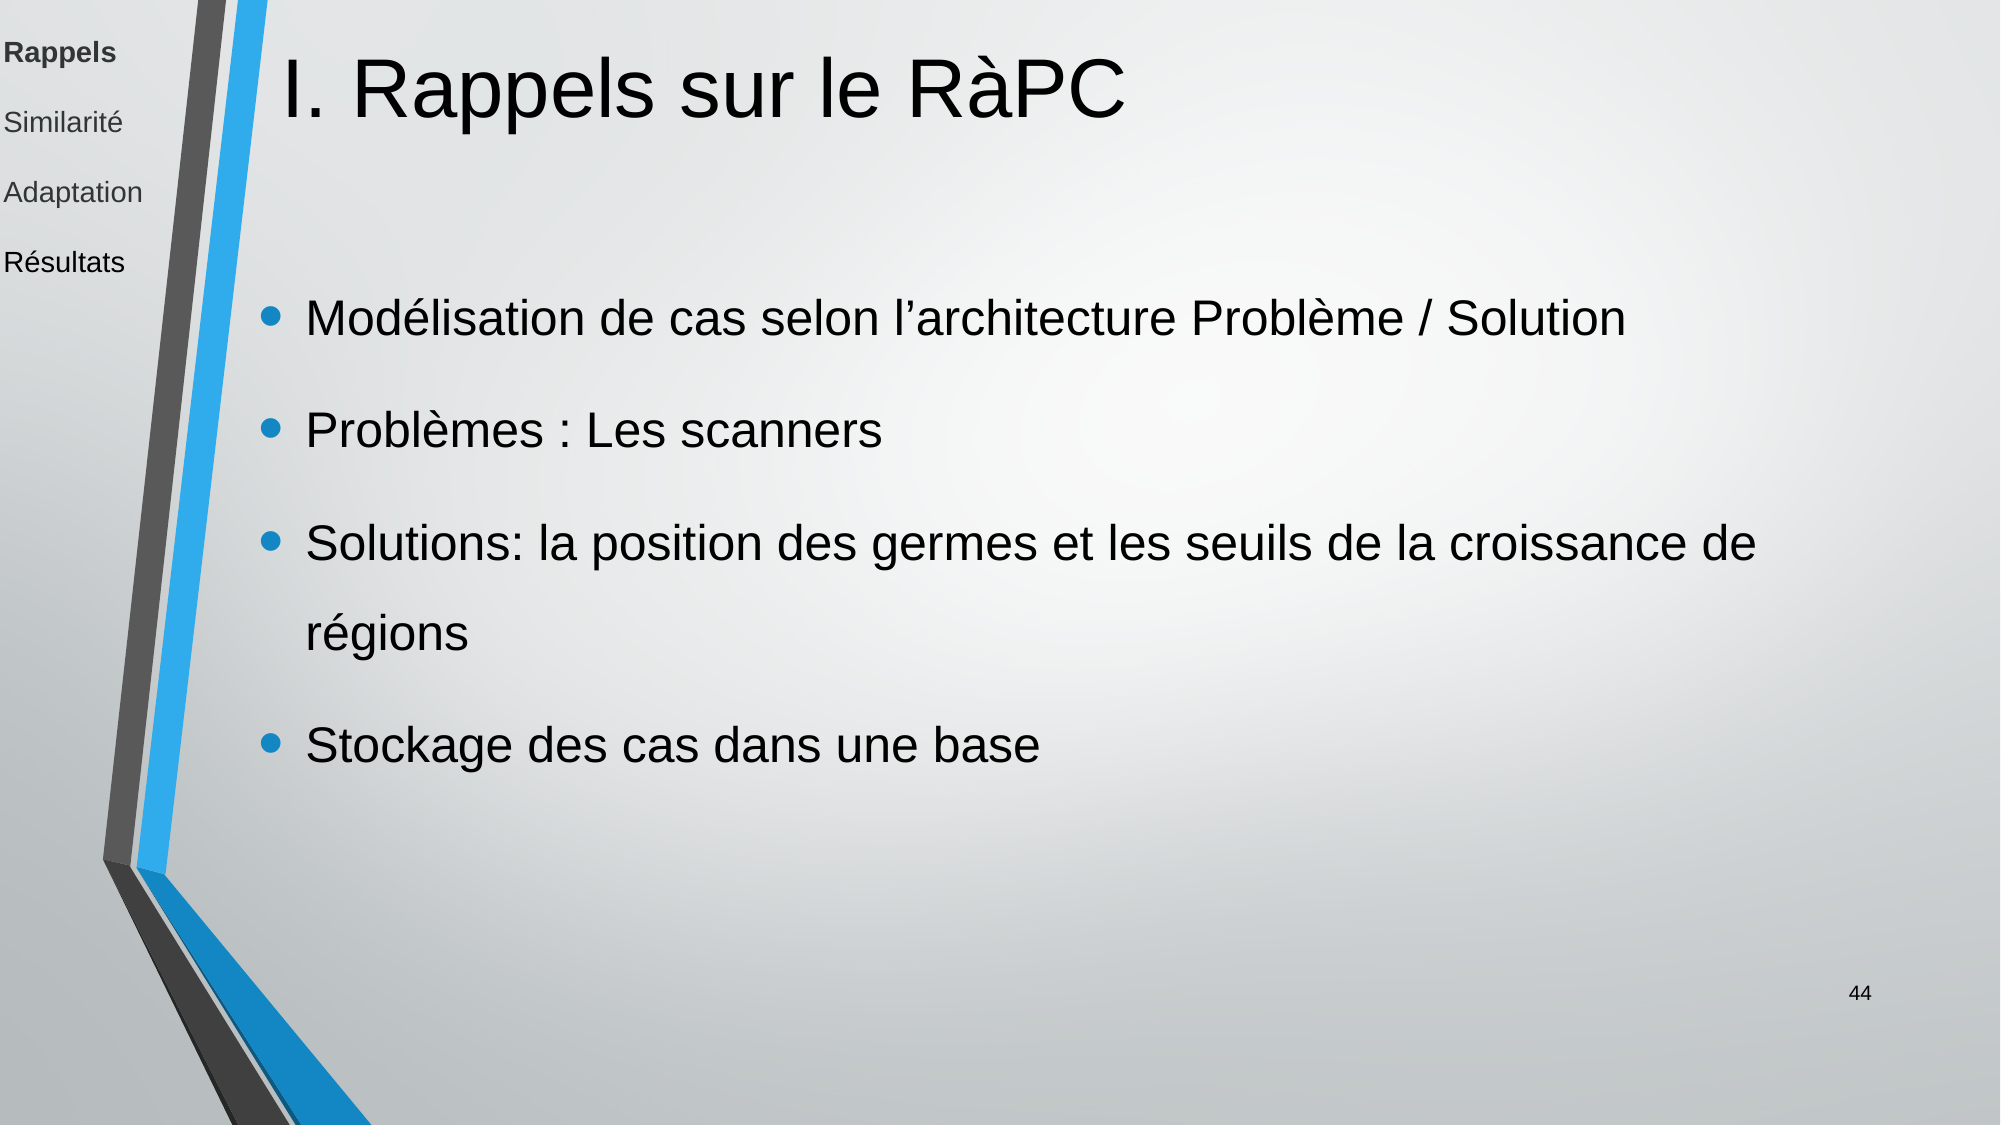

Rappels
Similarité
Adaptation
Résultats
# I. Rappels sur le RàPC

Modélisation de cas selon l’architecture Problème / Solution
Problèmes : Les scanners
Solutions: la position des germes et les seuils de la croissance de régions
Stockage des cas dans une base
44